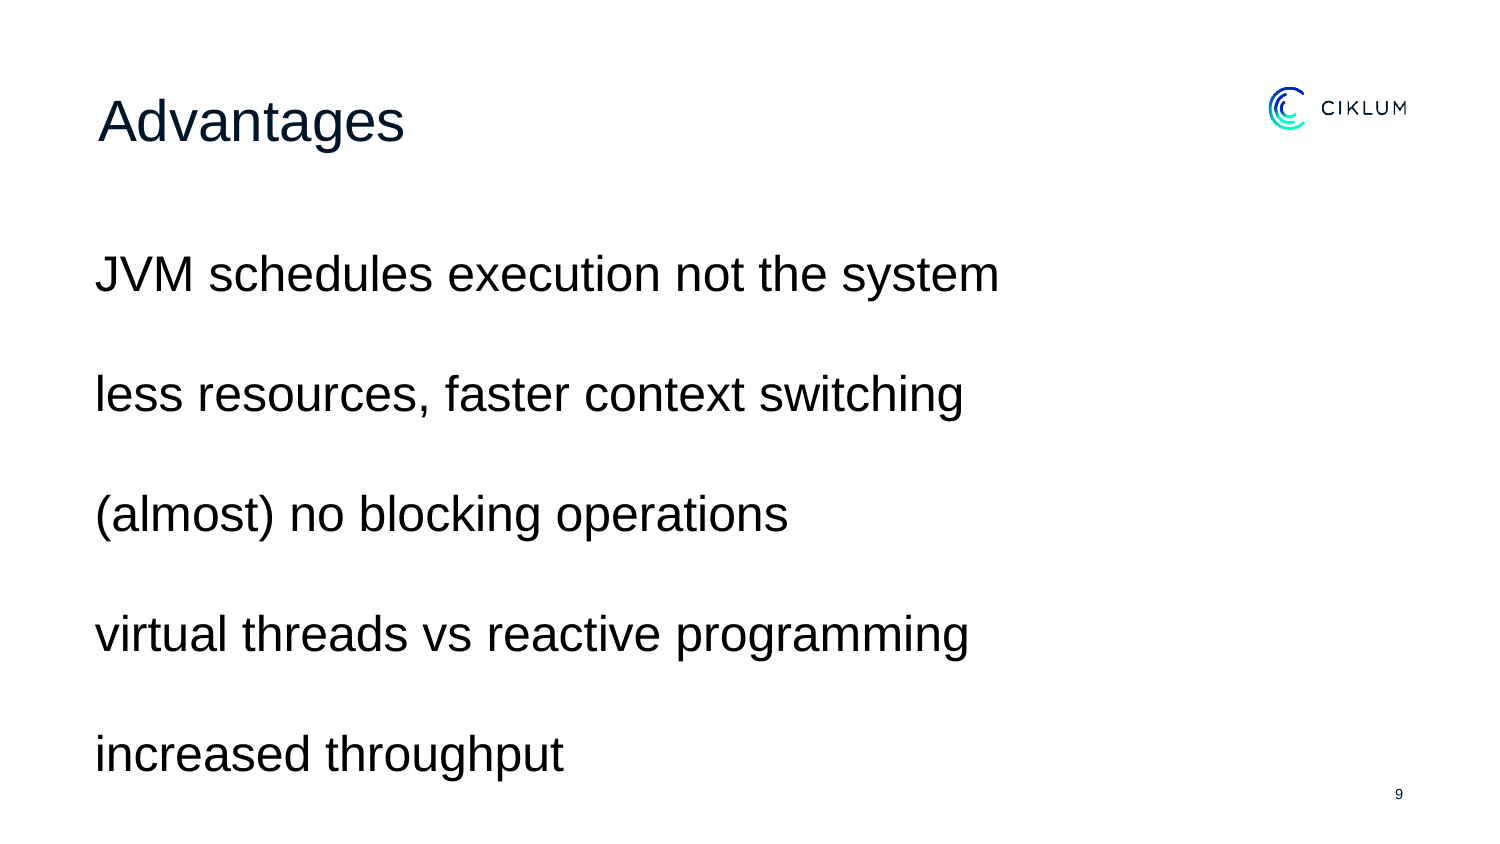

Advantages
JVM schedules execution not the system

less resources, faster context switching

(almost) no blocking operations

virtual threads vs reactive programming

increased throughput